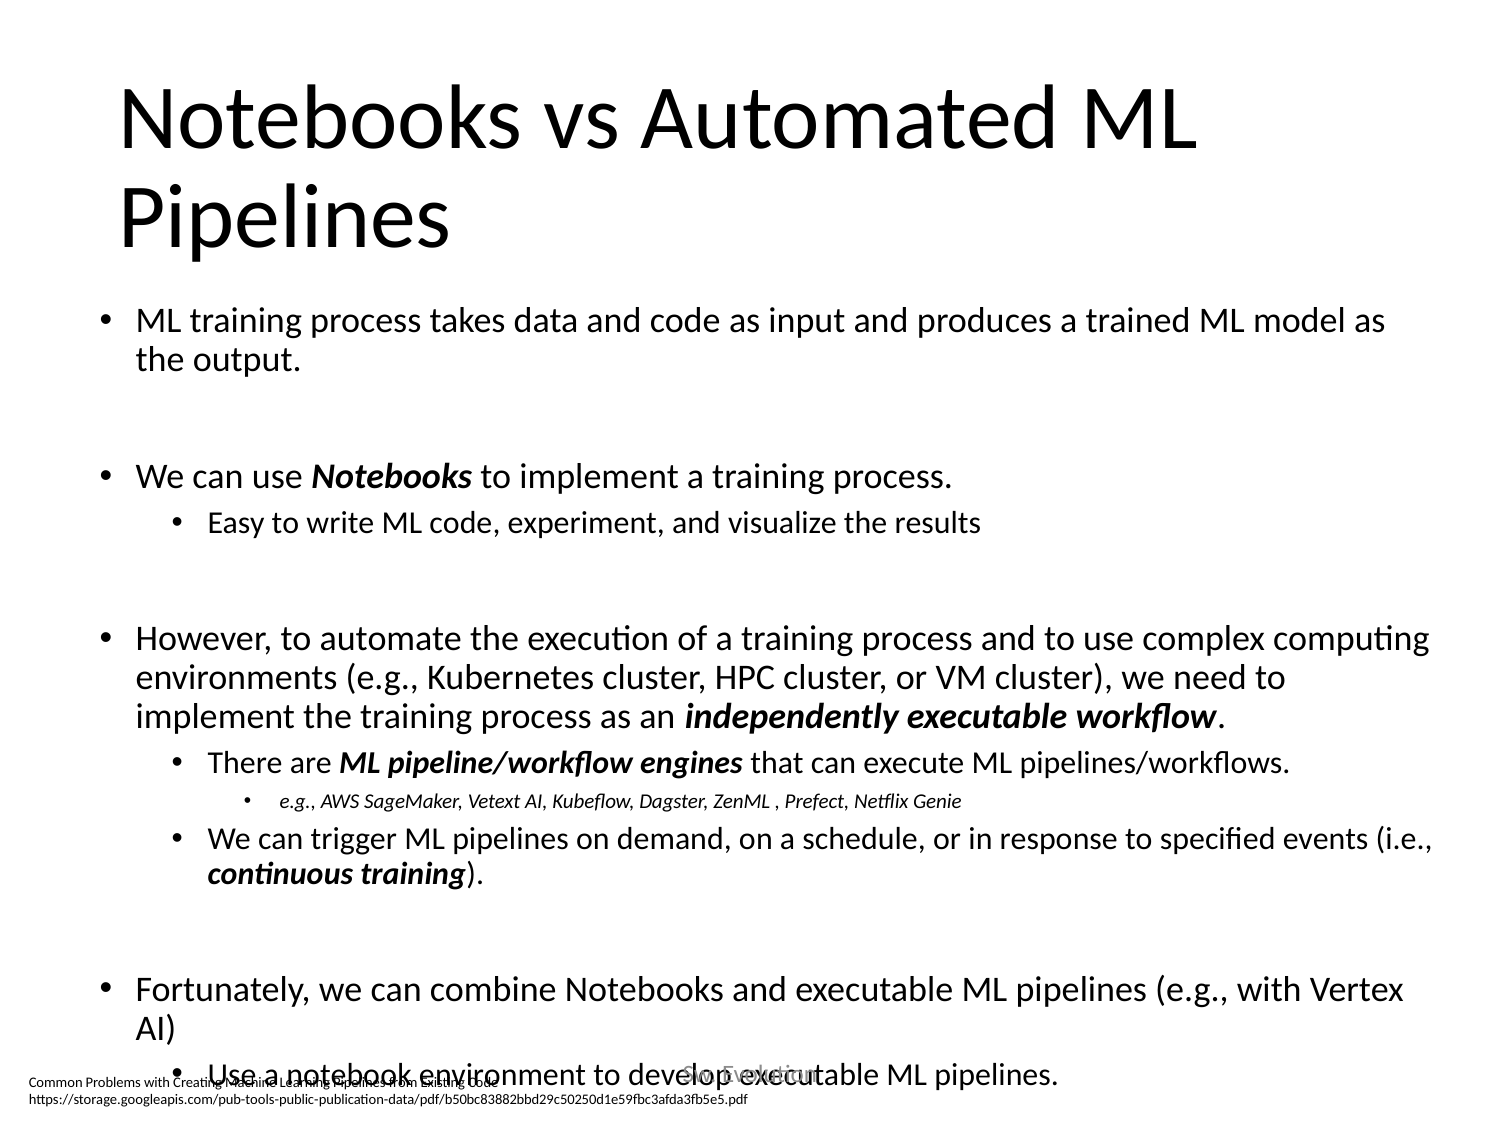

# Notebooks vs Automated ML Pipelines
ML training process takes data and code as input and produces a trained ML model as the output.

We can use Notebooks to implement a training process.
Easy to write ML code, experiment, and visualize the results

However, to automate the execution of a training process and to use complex computing environments (e.g., Kubernetes cluster, HPC cluster, or VM cluster), we need to implement the training process as an independently executable workflow.
There are ML pipeline/workflow engines that can execute ML pipelines/workflows.
e.g., AWS SageMaker, Vetext AI, Kubeflow, Dagster, ZenML , Prefect, Netflix Genie
We can trigger ML pipelines on demand, on a schedule, or in response to specified events (i.e., continuous training).

Fortunately, we can combine Notebooks and executable ML pipelines (e.g., with Vertex AI)
Use a notebook environment to develop executable ML pipelines.
Sw. Evolution
Common Problems with Creating Machine Learning Pipelines from Existing Code
https://storage.googleapis.com/pub-tools-public-publication-data/pdf/b50bc83882bbd29c50250d1e59fbc3afda3fb5e5.pdf